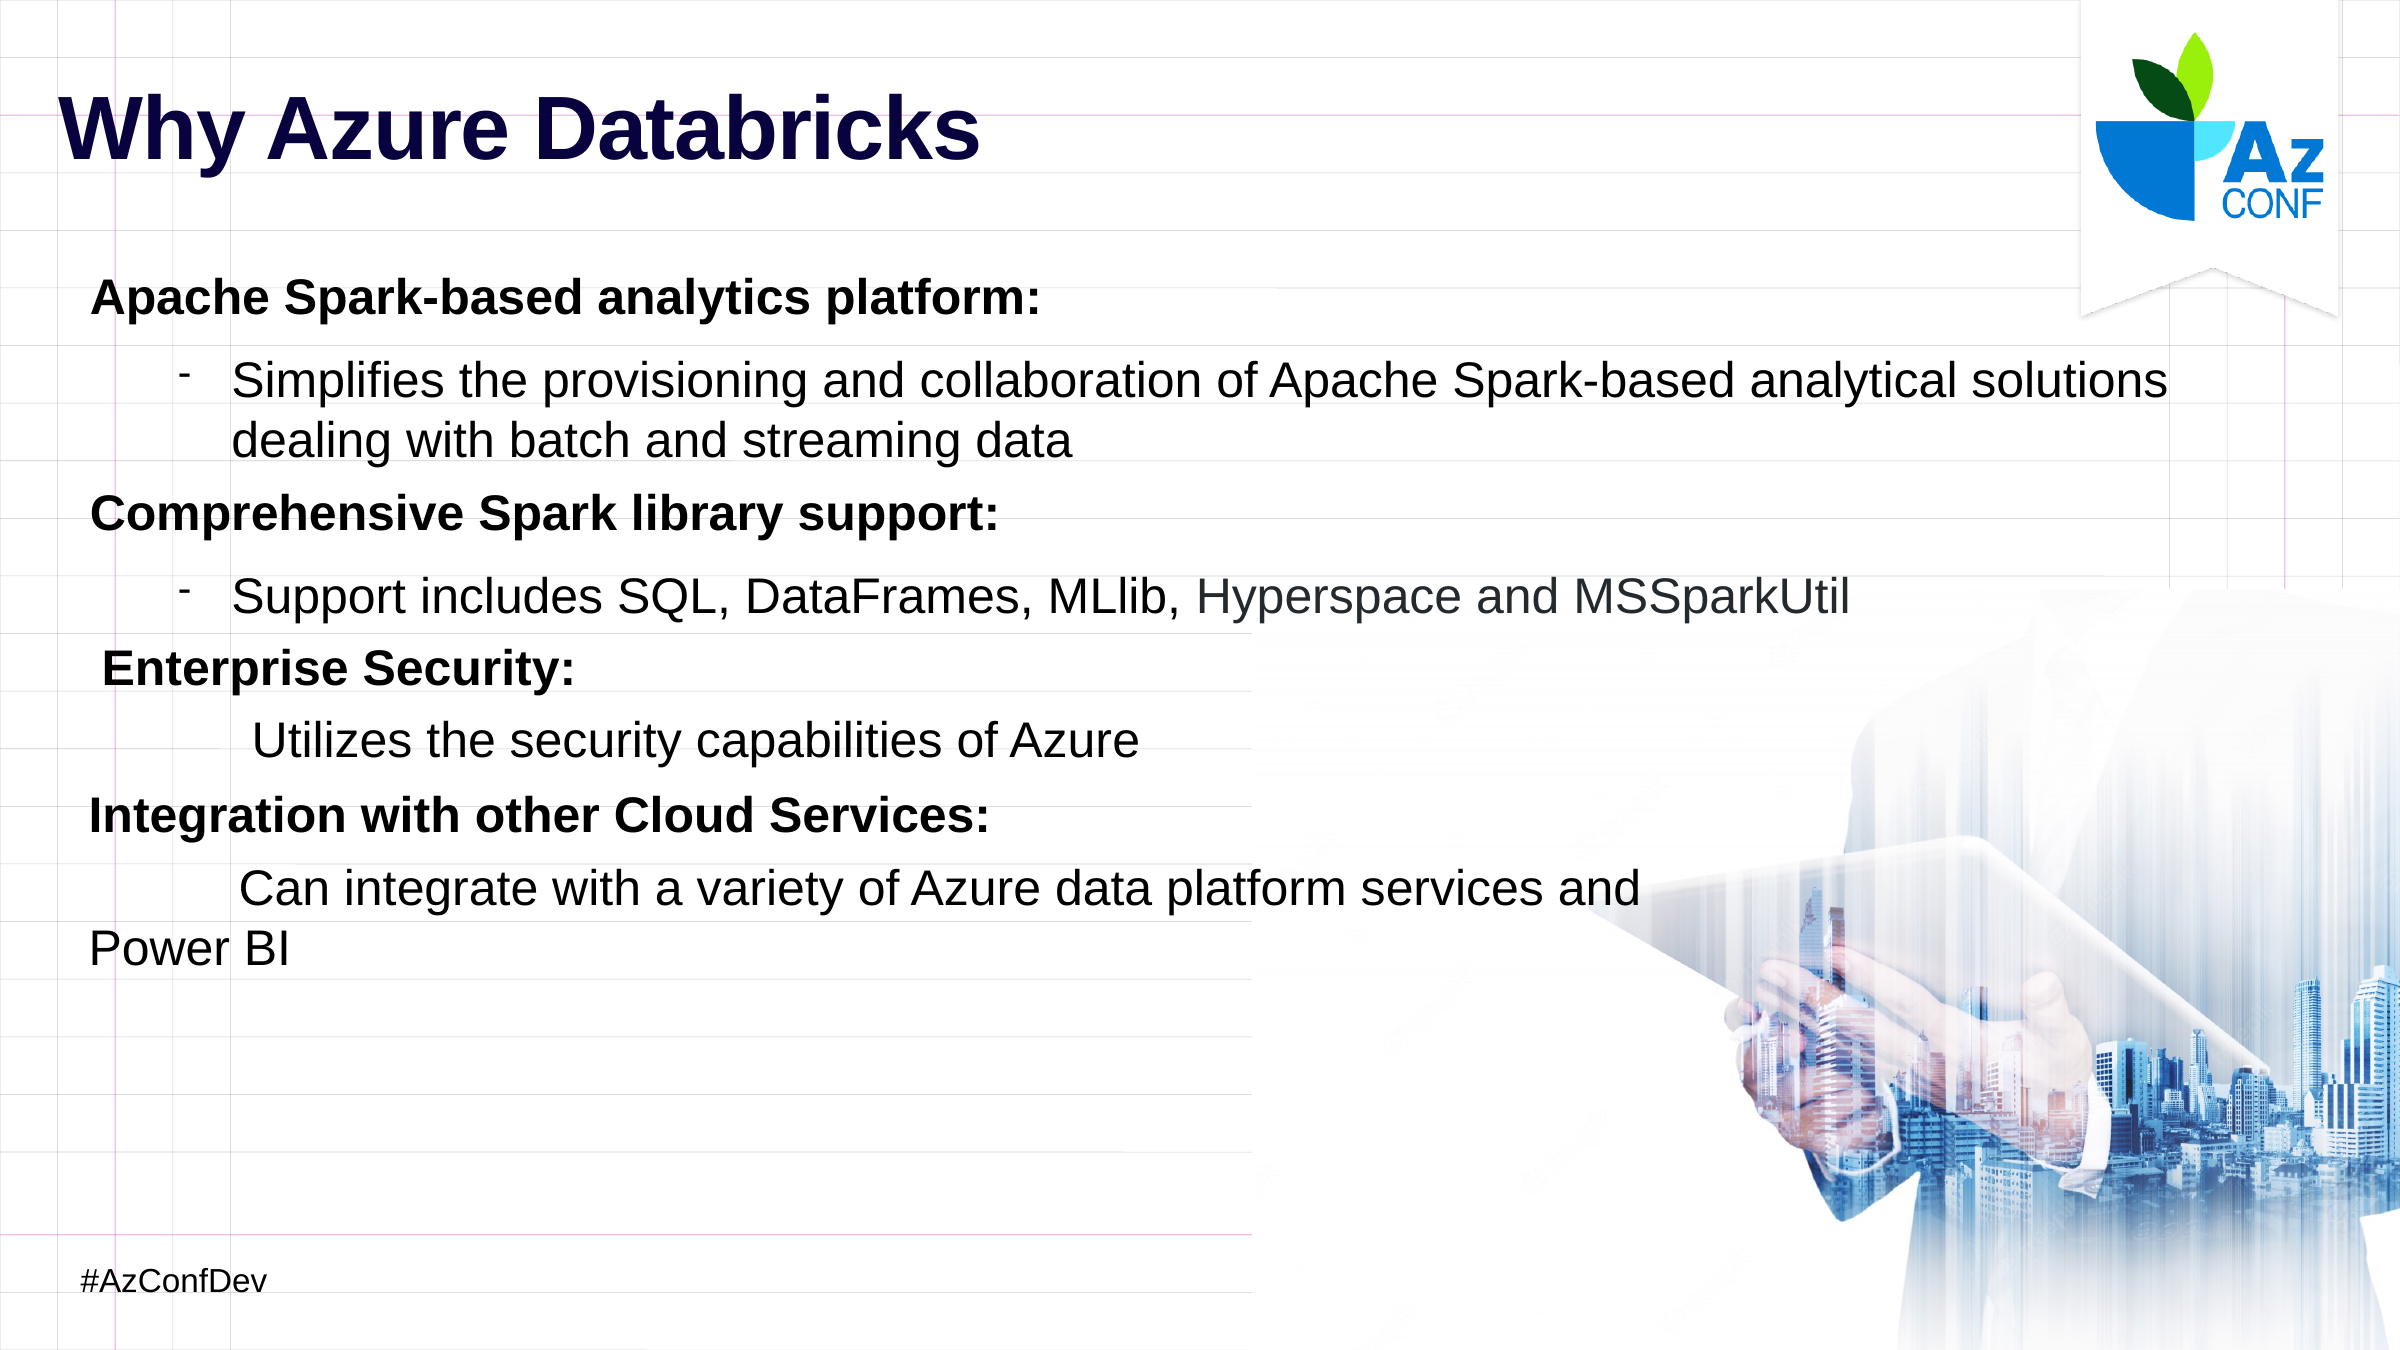

# Why Azure Databricks
Apache Spark-based analytics platform:
Simplifies the provisioning and collaboration of Apache Spark-based analytical solutions dealing with batch and streaming data
Comprehensive Spark library support:
Support includes SQL, DataFrames, MLlib, Hyperspace and MSSparkUtil
Enterprise Security:
	Utilizes the security capabilities of Azure
Integration with other Cloud Services:
	Can integrate with a variety of Azure data platform services and Power BI